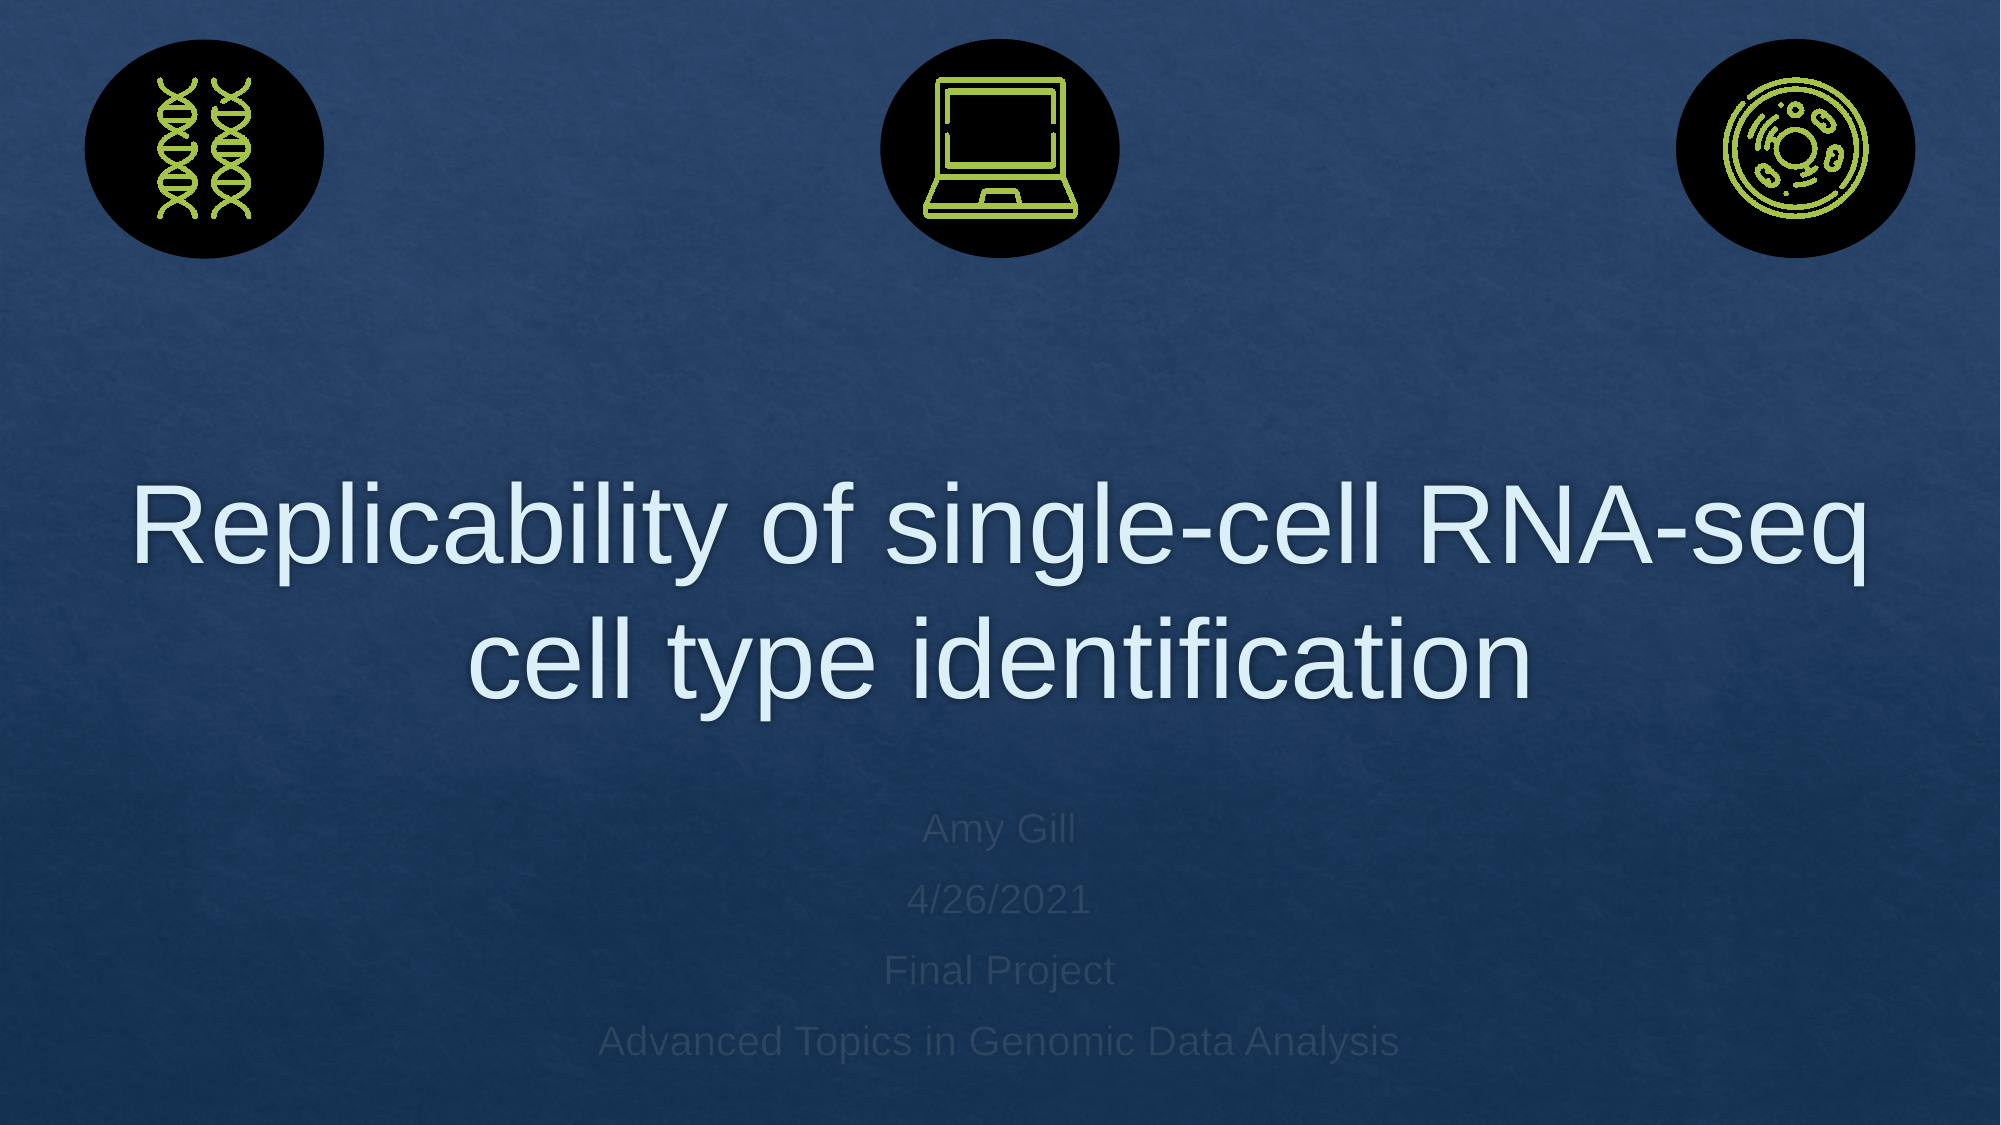

# Replicability of single-cell RNA-seq cell type identification
Amy Gill
4/26/2021
Final Project
Advanced Topics in Genomic Data Analysis